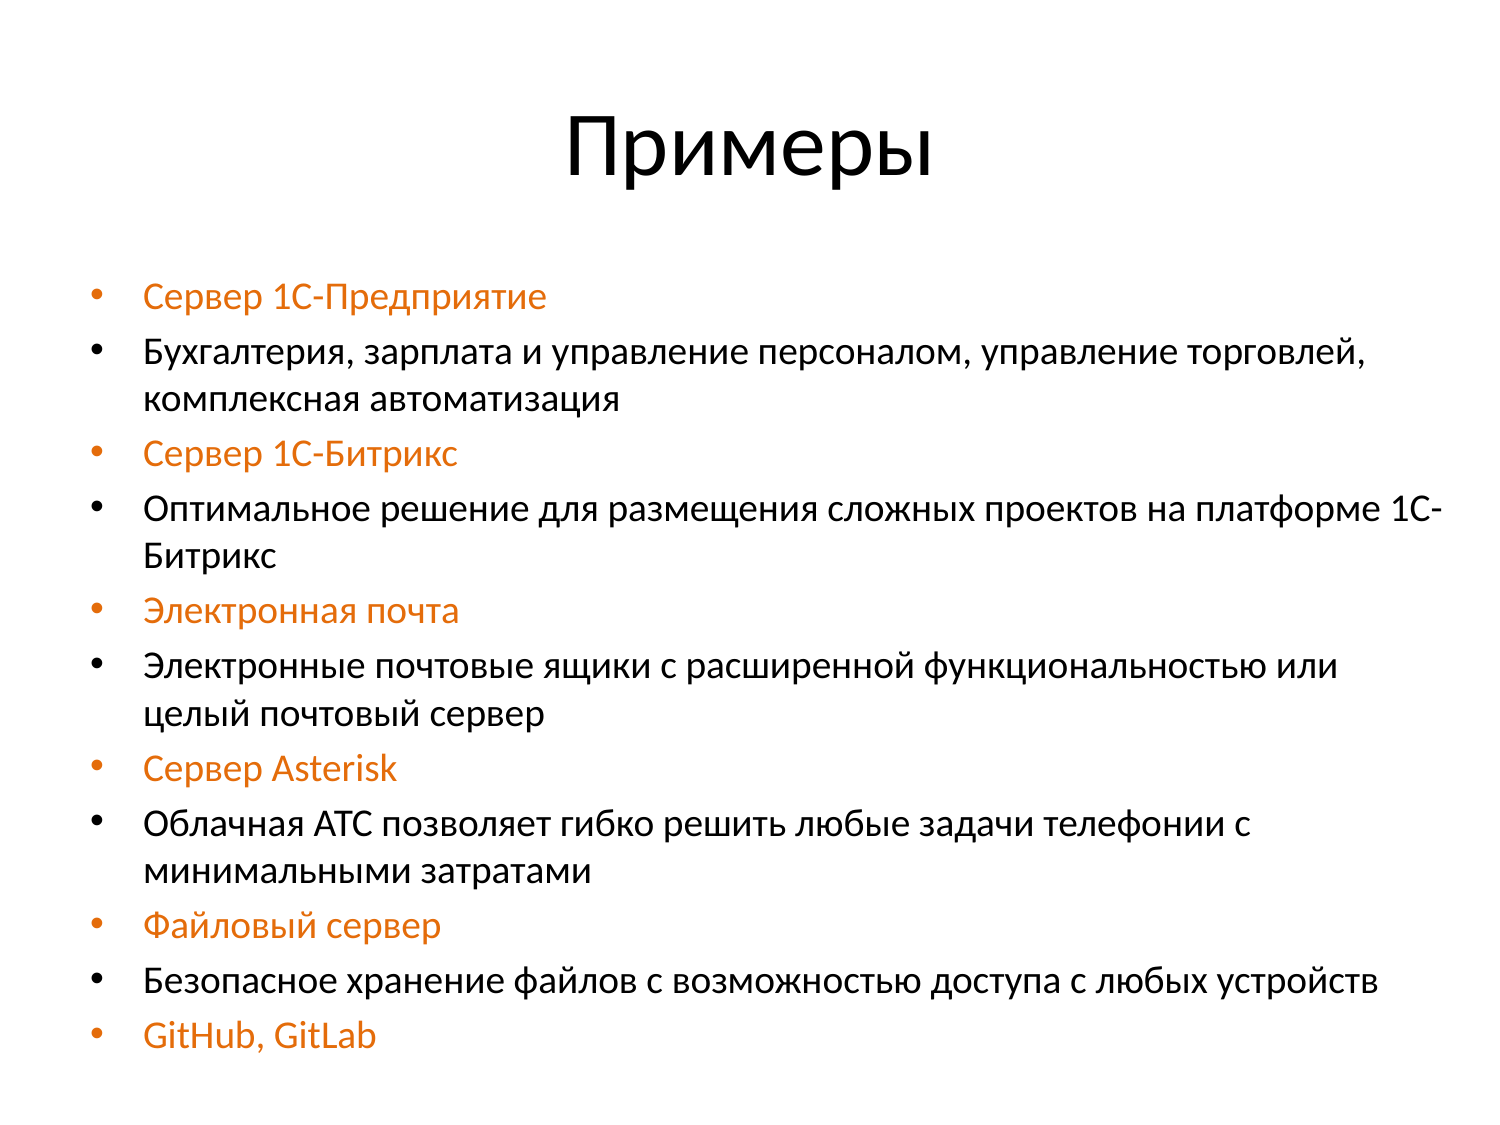

# Примеры
Сервер 1С-Предприятие
Бухгалтерия, зарплата и управление персоналом, управление торговлей, комплексная автоматизация
Сервер 1С-Битрикс
Оптимальное решение для размещения сложных проектов на платформе 1С-Битрикс
Электронная почта
Электронные почтовые ящики с расширенной функциональностью или целый почтовый сервер
Сервер Asterisk
Облачная АТС позволяет гибко решить любые задачи телефонии с минимальными затратами
Файловый сервер
Безопасное хранение файлов с возможностью доступа с любых устройств
GitHub, GitLab